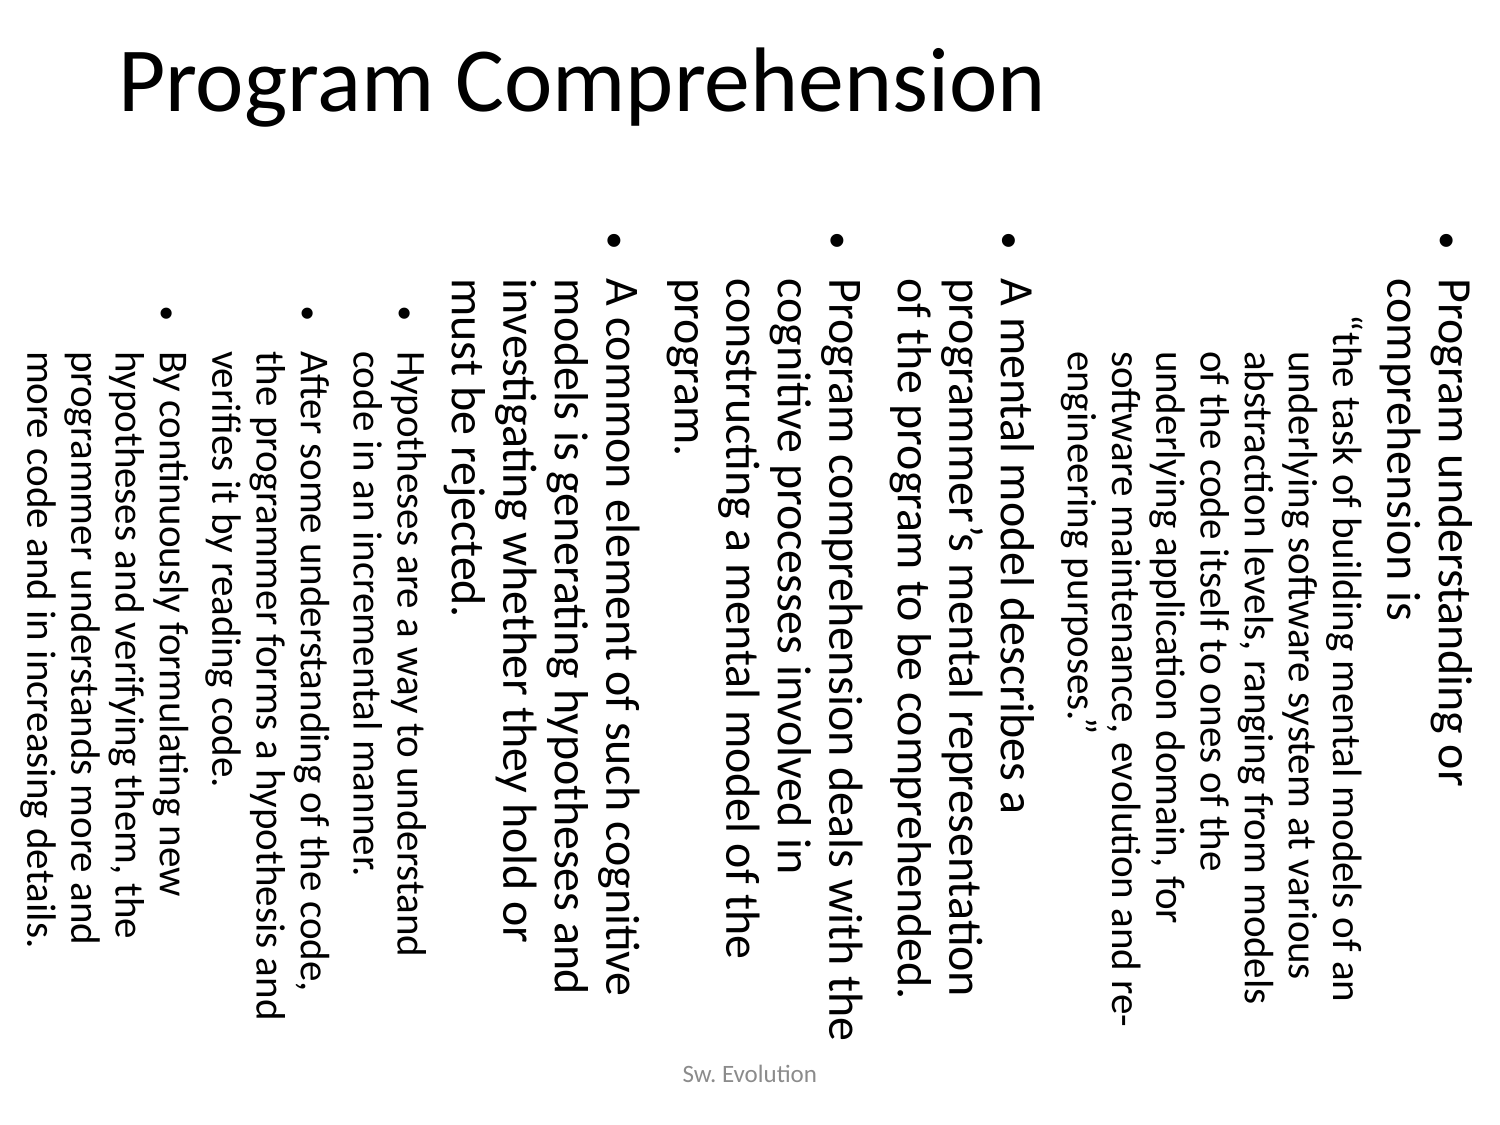

Program Comprehension
Program understanding or comprehension is
“the task of building mental models of an underlying software system at various abstraction levels, ranging from models of the code itself to ones of the underlying application domain, for software maintenance, evolution and re-engineering purposes.”
A mental model describes a programmer’s mental representation of the program to be comprehended.
Program comprehension deals with the cognitive processes involved in constructing a mental model of the program.
A common element of such cognitive models is generating hypotheses and investigating whether they hold or must be rejected.
Hypotheses are a way to understand code in an incremental manner.
After some understanding of the code, the programmer forms a hypothesis and verifies it by reading code.
By continuously formulating new hypotheses and verifying them, the programmer understands more and more code and in increasing details.
Sw. Evolution